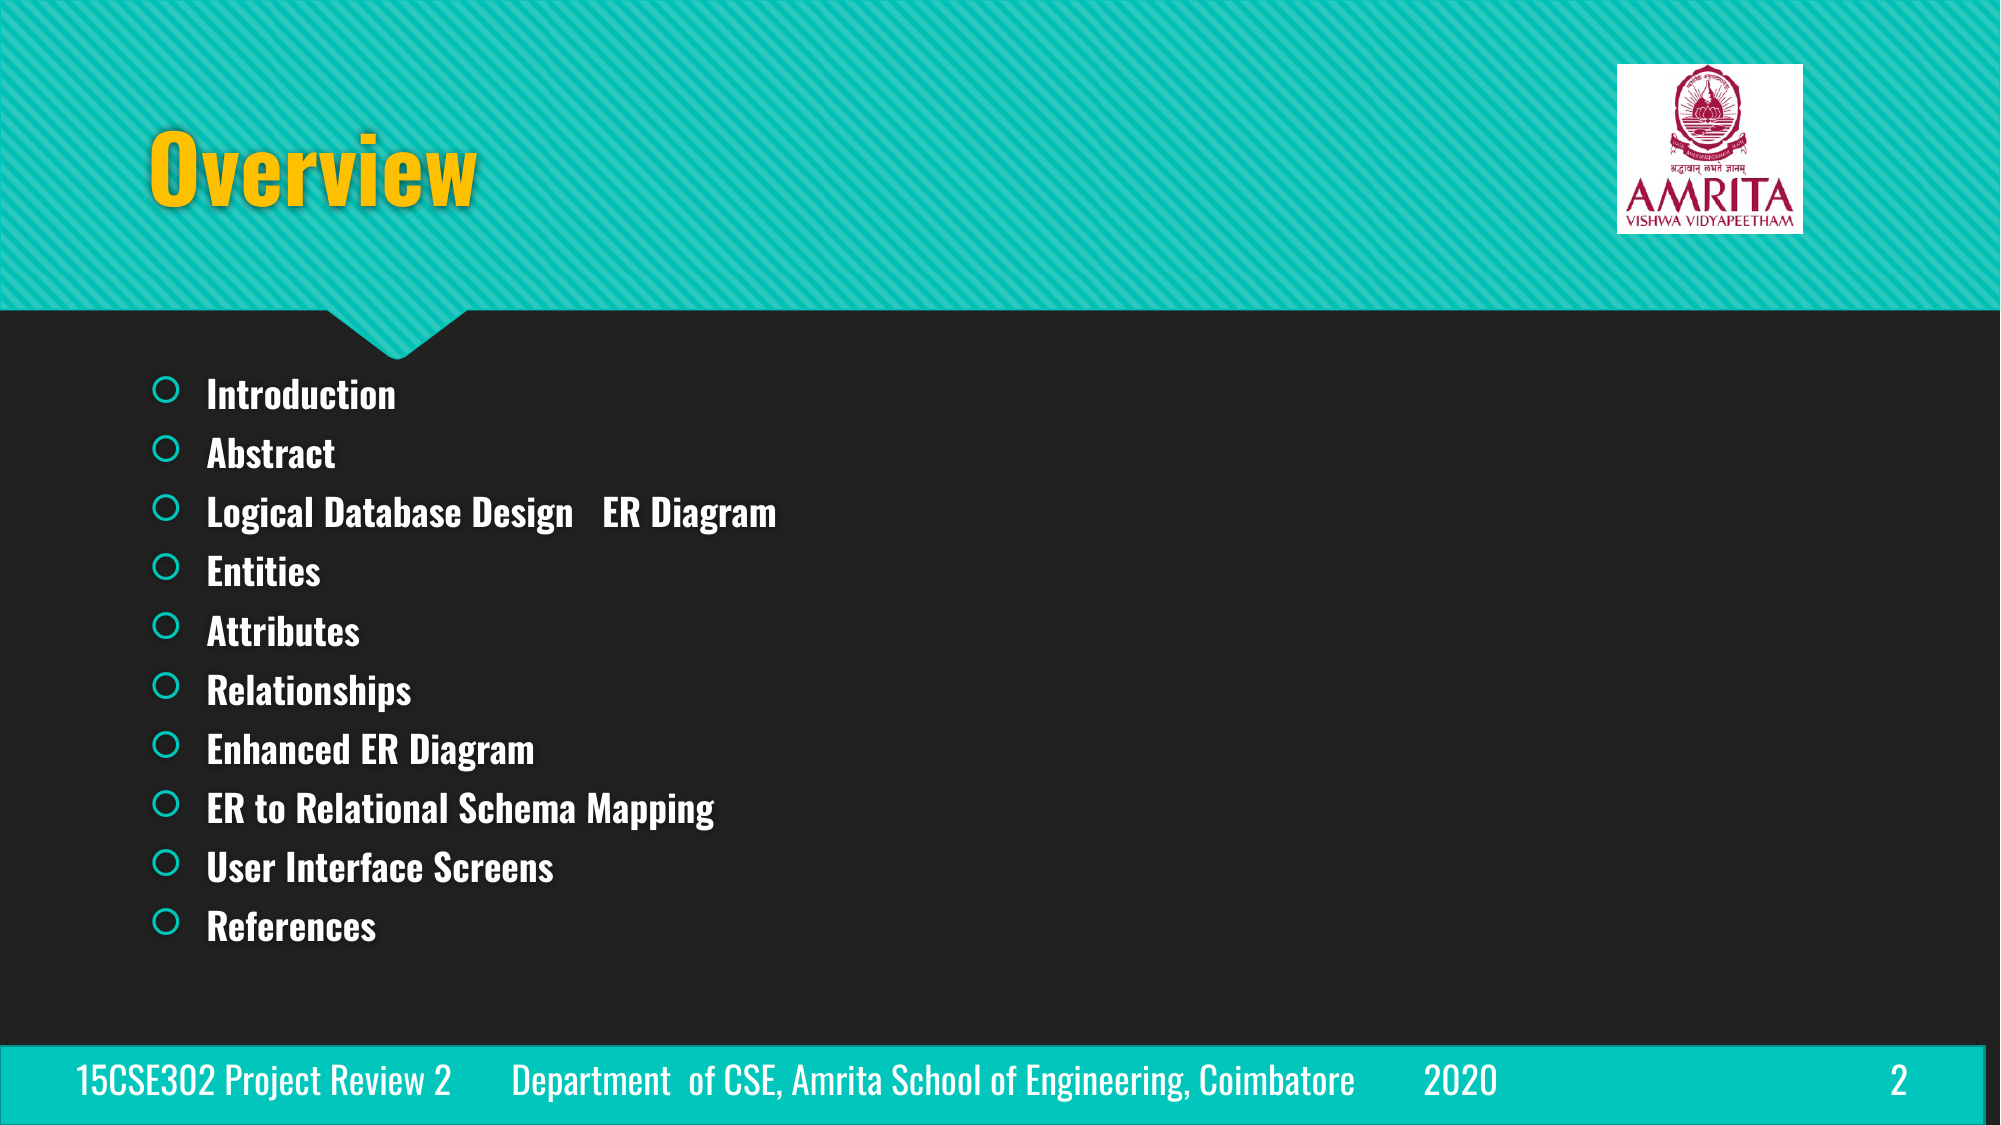

# Overview
Introduction
Abstract
Logical Database Design   ER Diagram
Entities
Attributes
Relationships
Enhanced ER Diagram
ER to Relational Schema Mapping
User Interface Screens
References